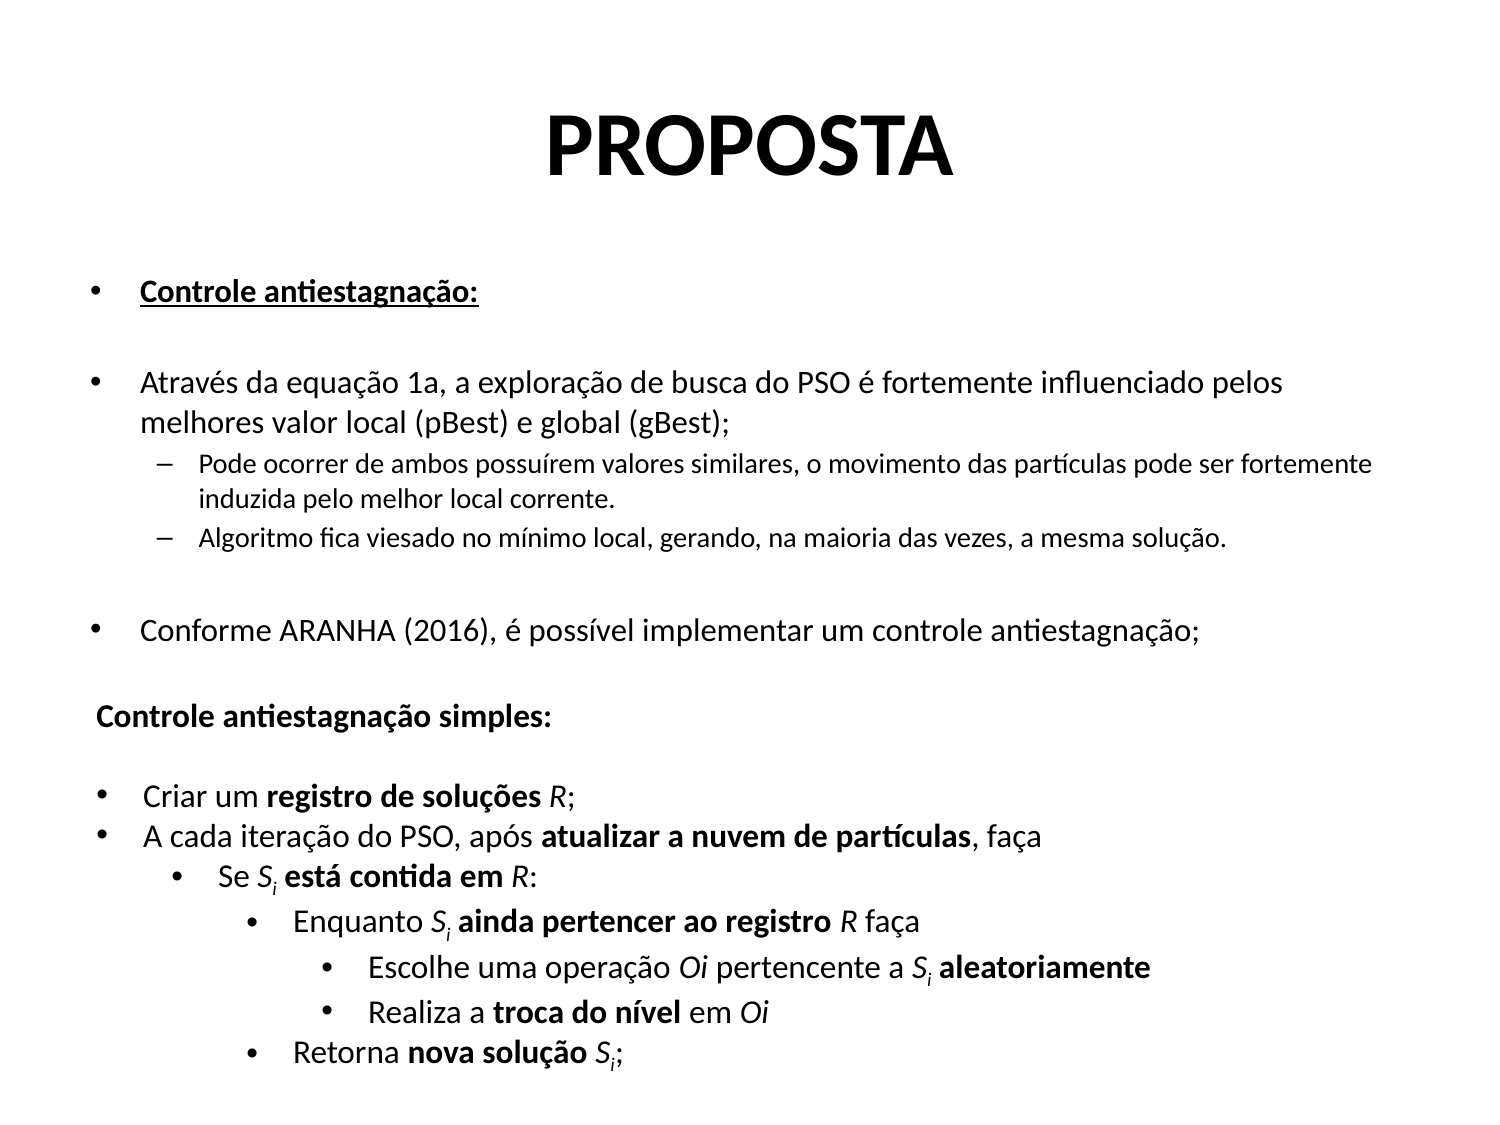

# PROPOSTA
Controle antiestagnação:

Através da equação 1a, a exploração de busca do PSO é fortemente influenciado pelos melhores valor local (pBest) e global (gBest);
Pode ocorrer de ambos possuírem valores similares, o movimento das partículas pode ser fortemente induzida pelo melhor local corrente.
Algoritmo fica viesado no mínimo local, gerando, na maioria das vezes, a mesma solução.

Conforme ARANHA (2016), é possível implementar um controle antiestagnação;

Controle antiestagnação simples:

Criar um registro de soluções R;
A cada iteração do PSO, após atualizar a nuvem de partículas, faça
Se Si está contida em R:
Enquanto Si ainda pertencer ao registro R faça
Escolhe uma operação Oi pertencente a Si aleatoriamente
Realiza a troca do nível em Oi
Retorna nova solução Si;